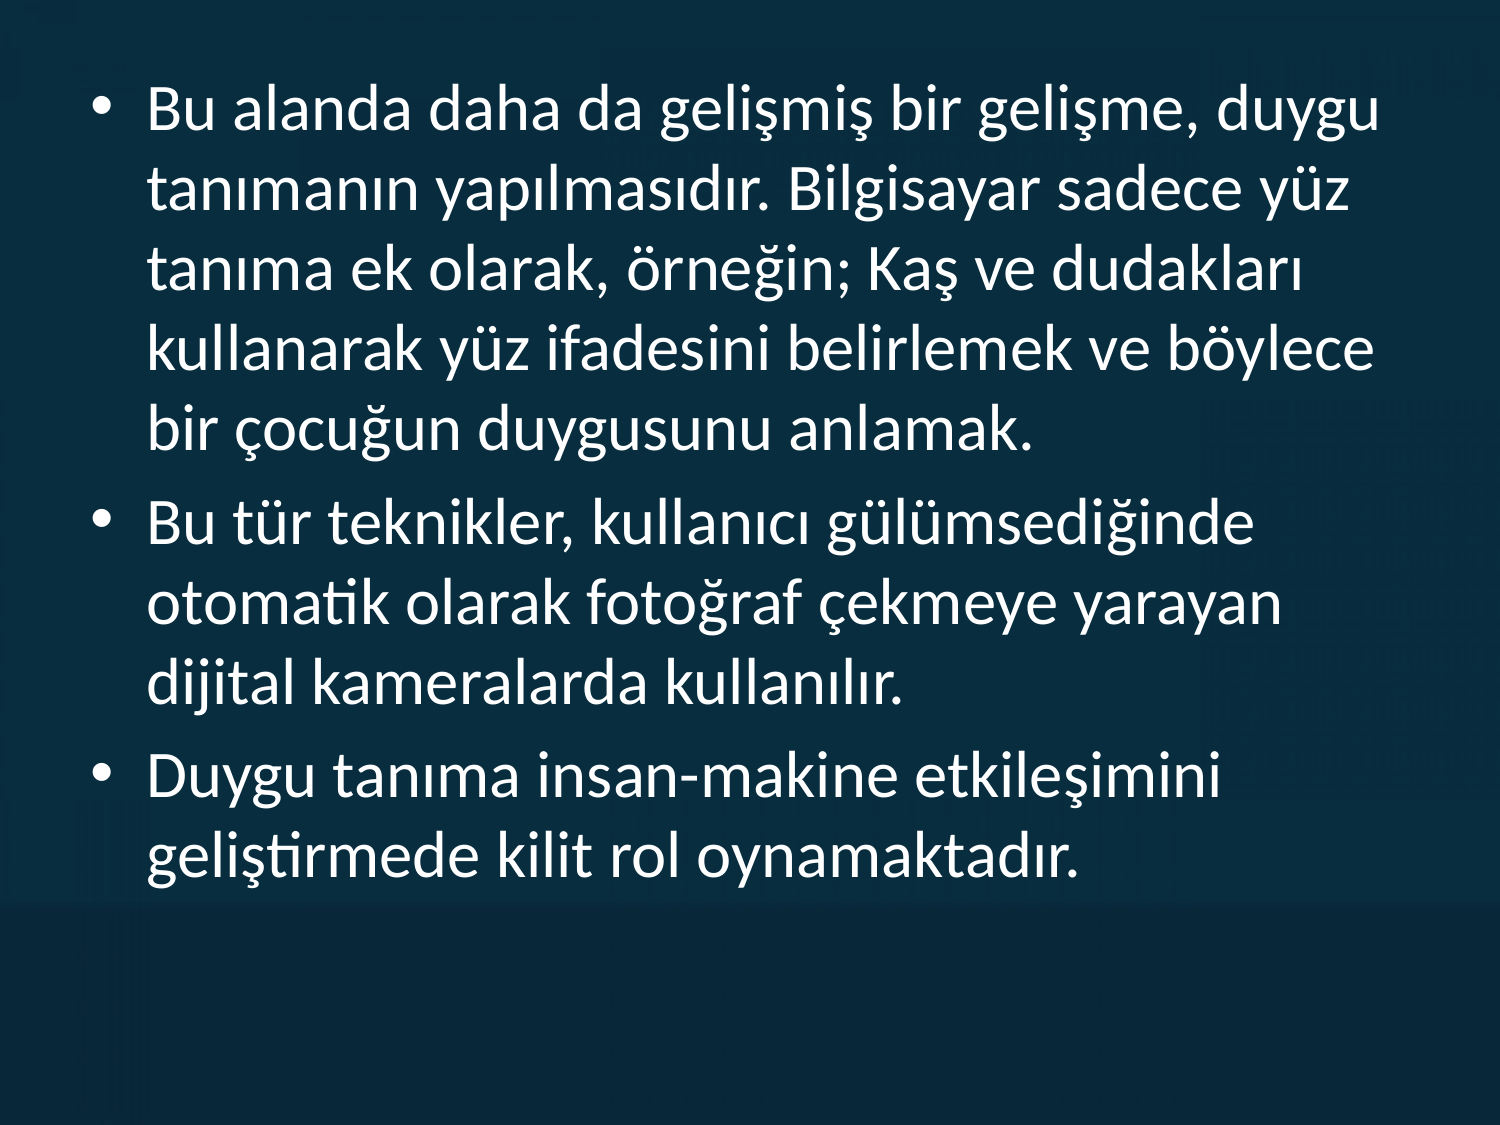

Bu alanda daha da gelişmiş bir gelişme, duygu tanımanın yapılmasıdır. Bilgisayar sadece yüz tanıma ek olarak, örneğin; Kaş ve dudakları kullanarak yüz ifadesini belirlemek ve böylece bir çocuğun duygusunu anlamak.
Bu tür teknikler, kullanıcı gülümsediğinde otomatik olarak fotoğraf çekmeye yarayan dijital kameralarda kullanılır.
Duygu tanıma insan-makine etkileşimini geliştirmede kilit rol oynamaktadır.